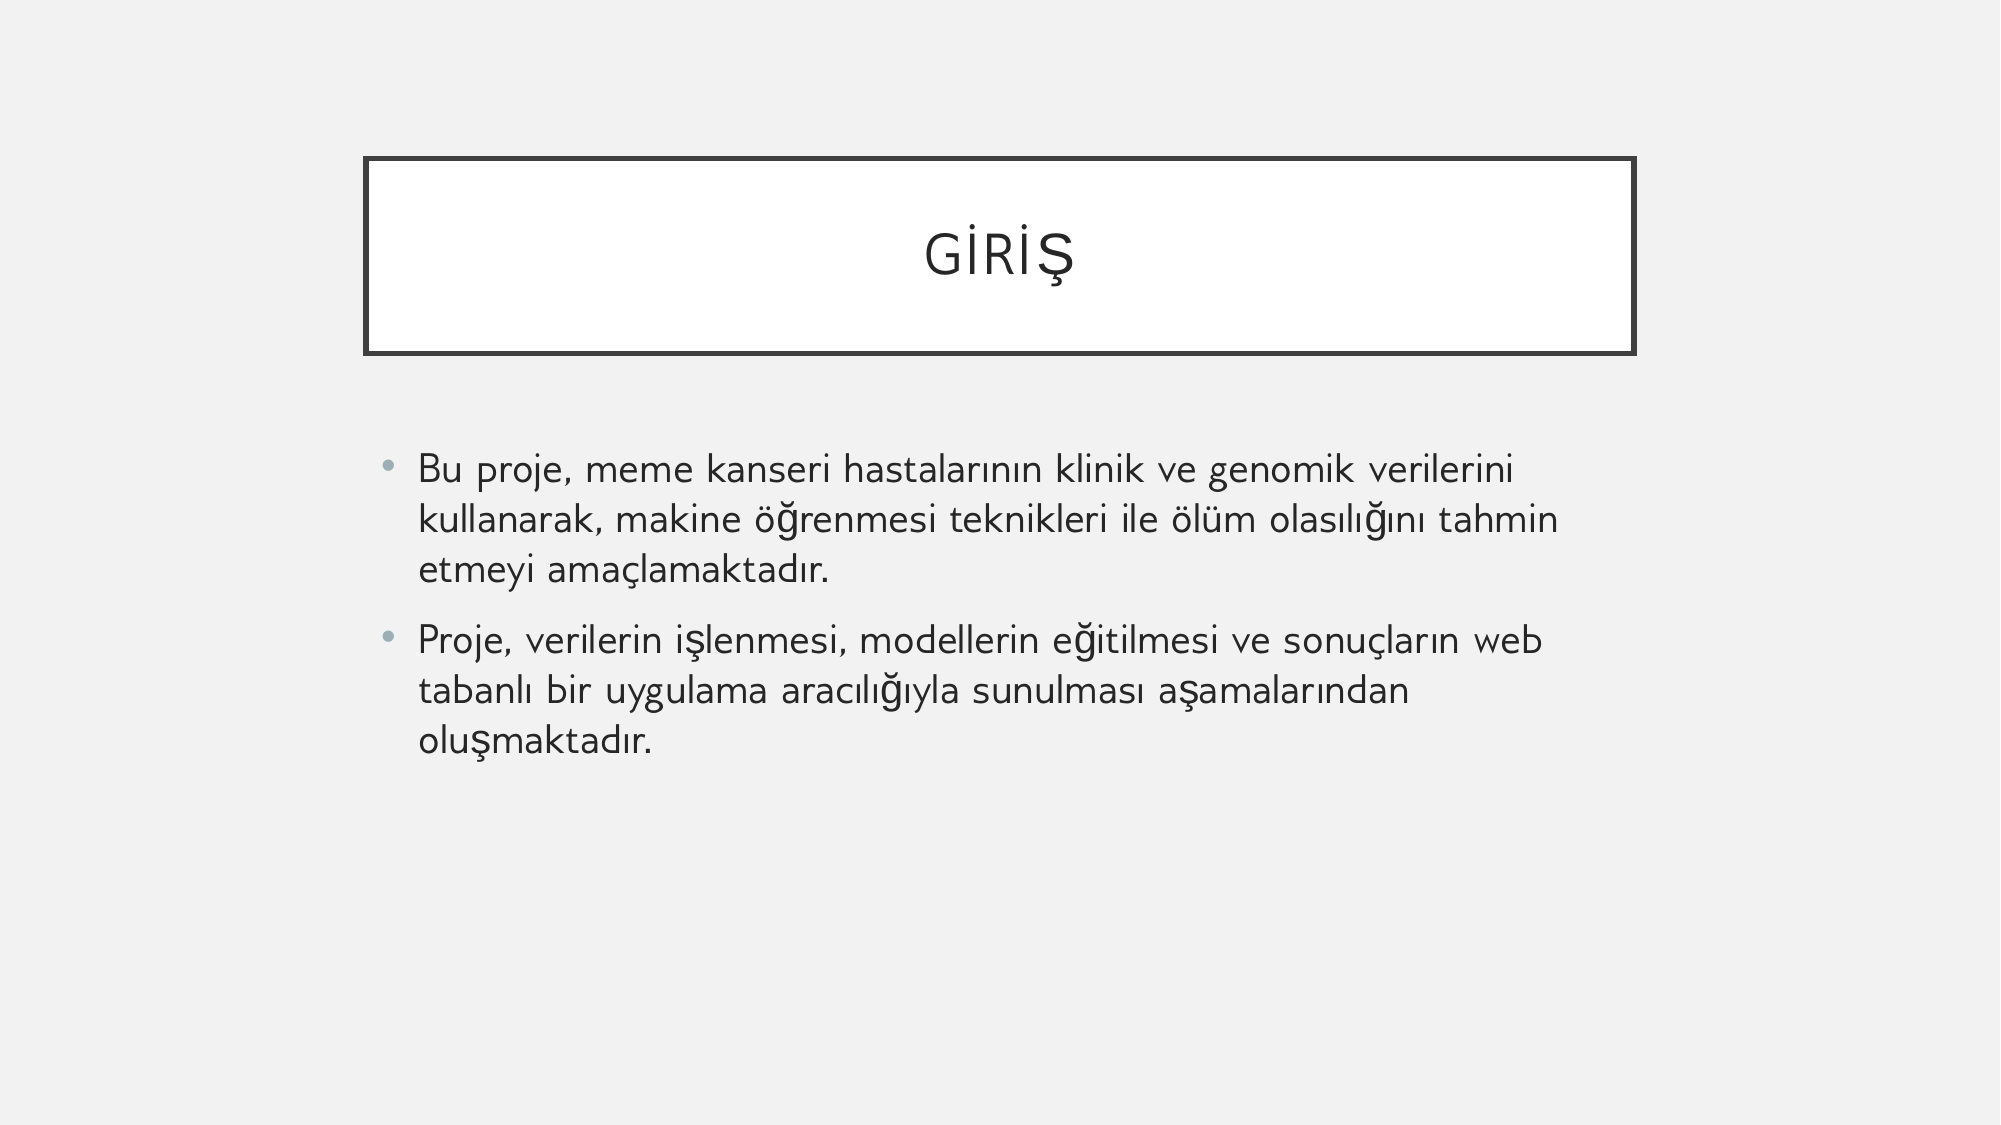

# Giriş
Bu proje, meme kanseri hastalarının klinik ve genomik verilerini kullanarak, makine öğrenmesi teknikleri ile ölüm olasılığını tahmin etmeyi amaçlamaktadır.
Proje, verilerin işlenmesi, modellerin eğitilmesi ve sonuçların web tabanlı bir uygulama aracılığıyla sunulması aşamalarından oluşmaktadır.